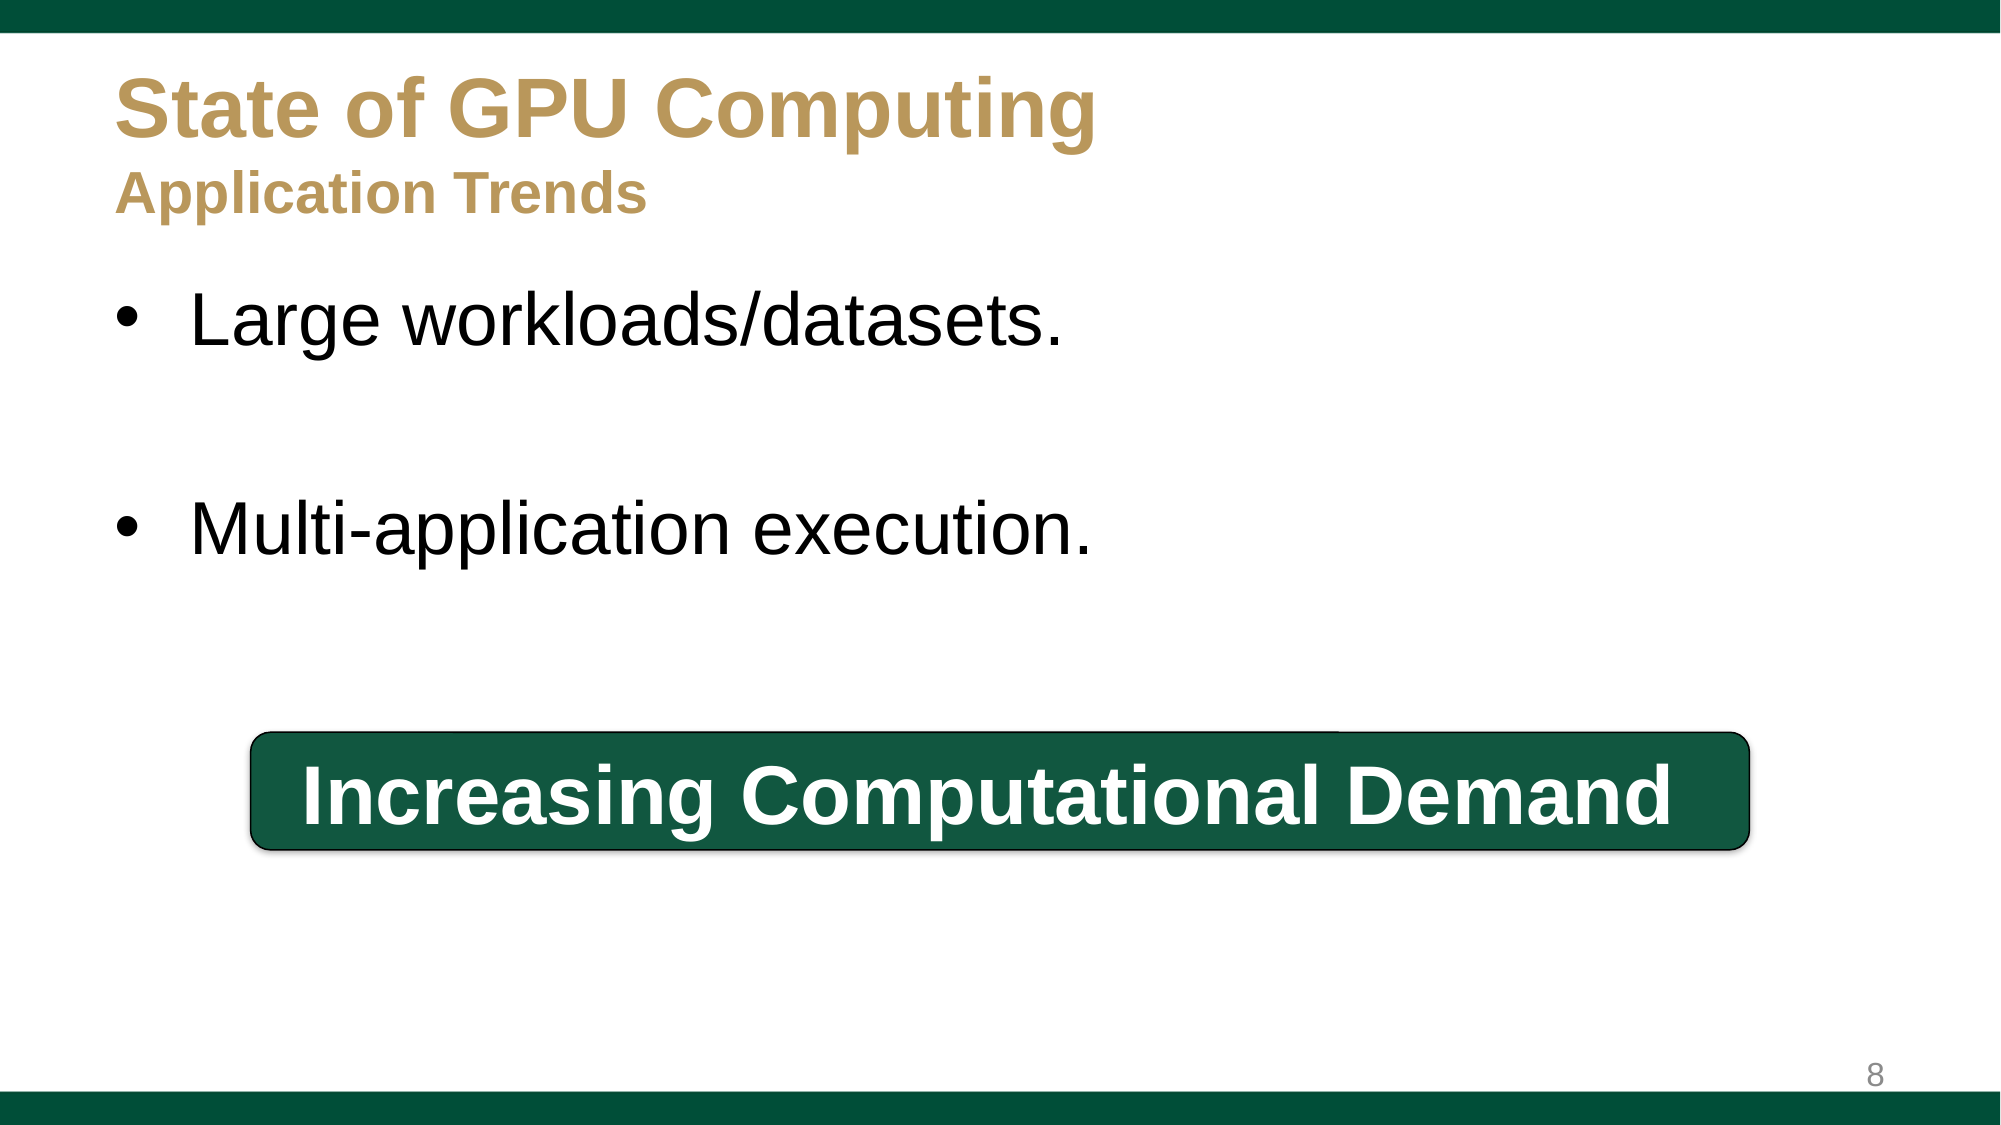

# State of GPU Computing Application Trends
Large workloads/datasets.

Multi-application execution.
Increasing Computational Demand

8